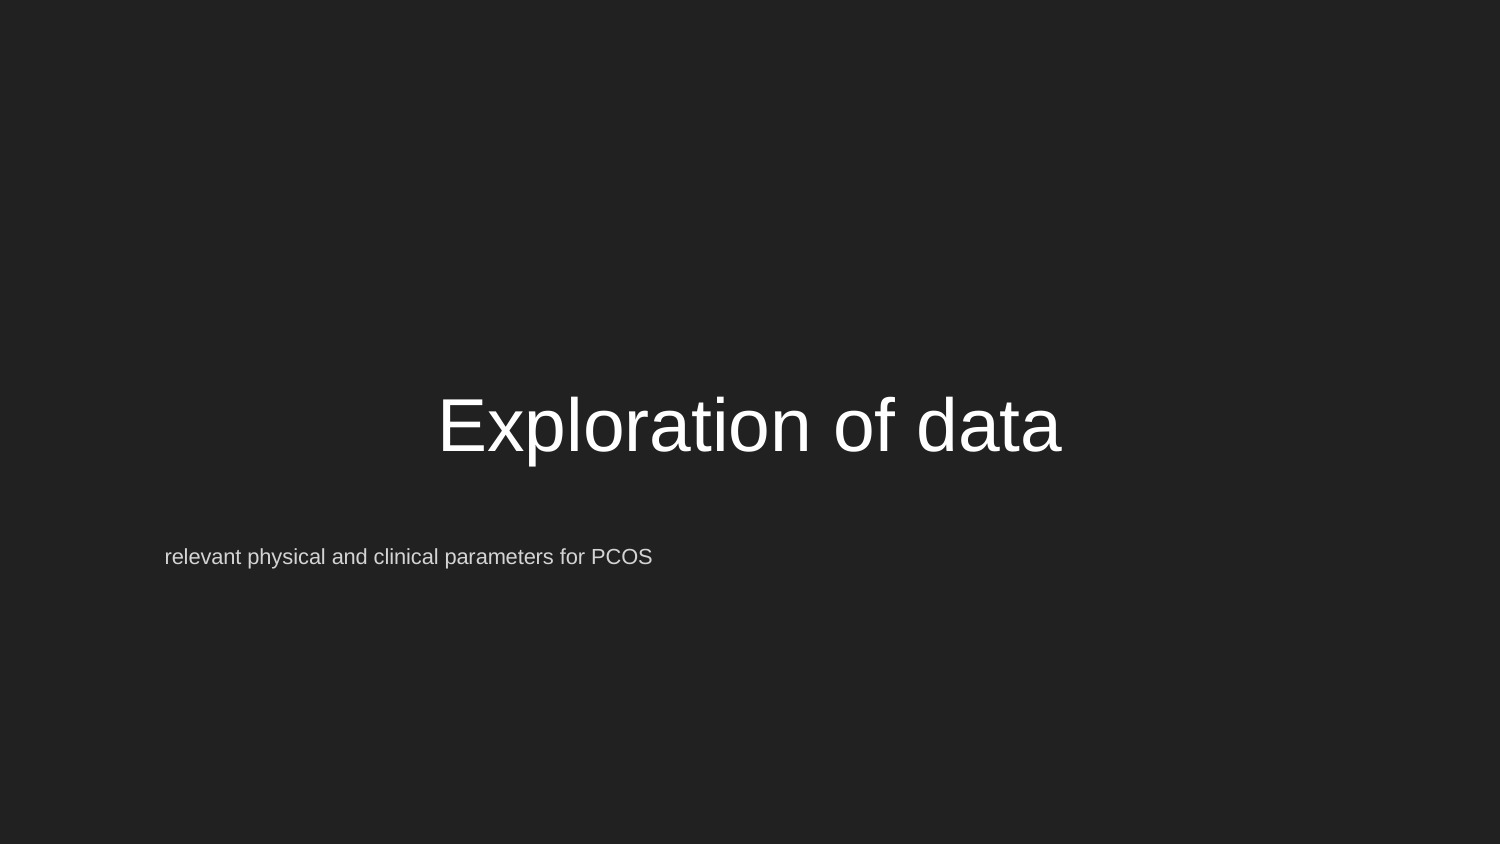

# Exploration of data
relevant physical and clinical parameters for PCOS